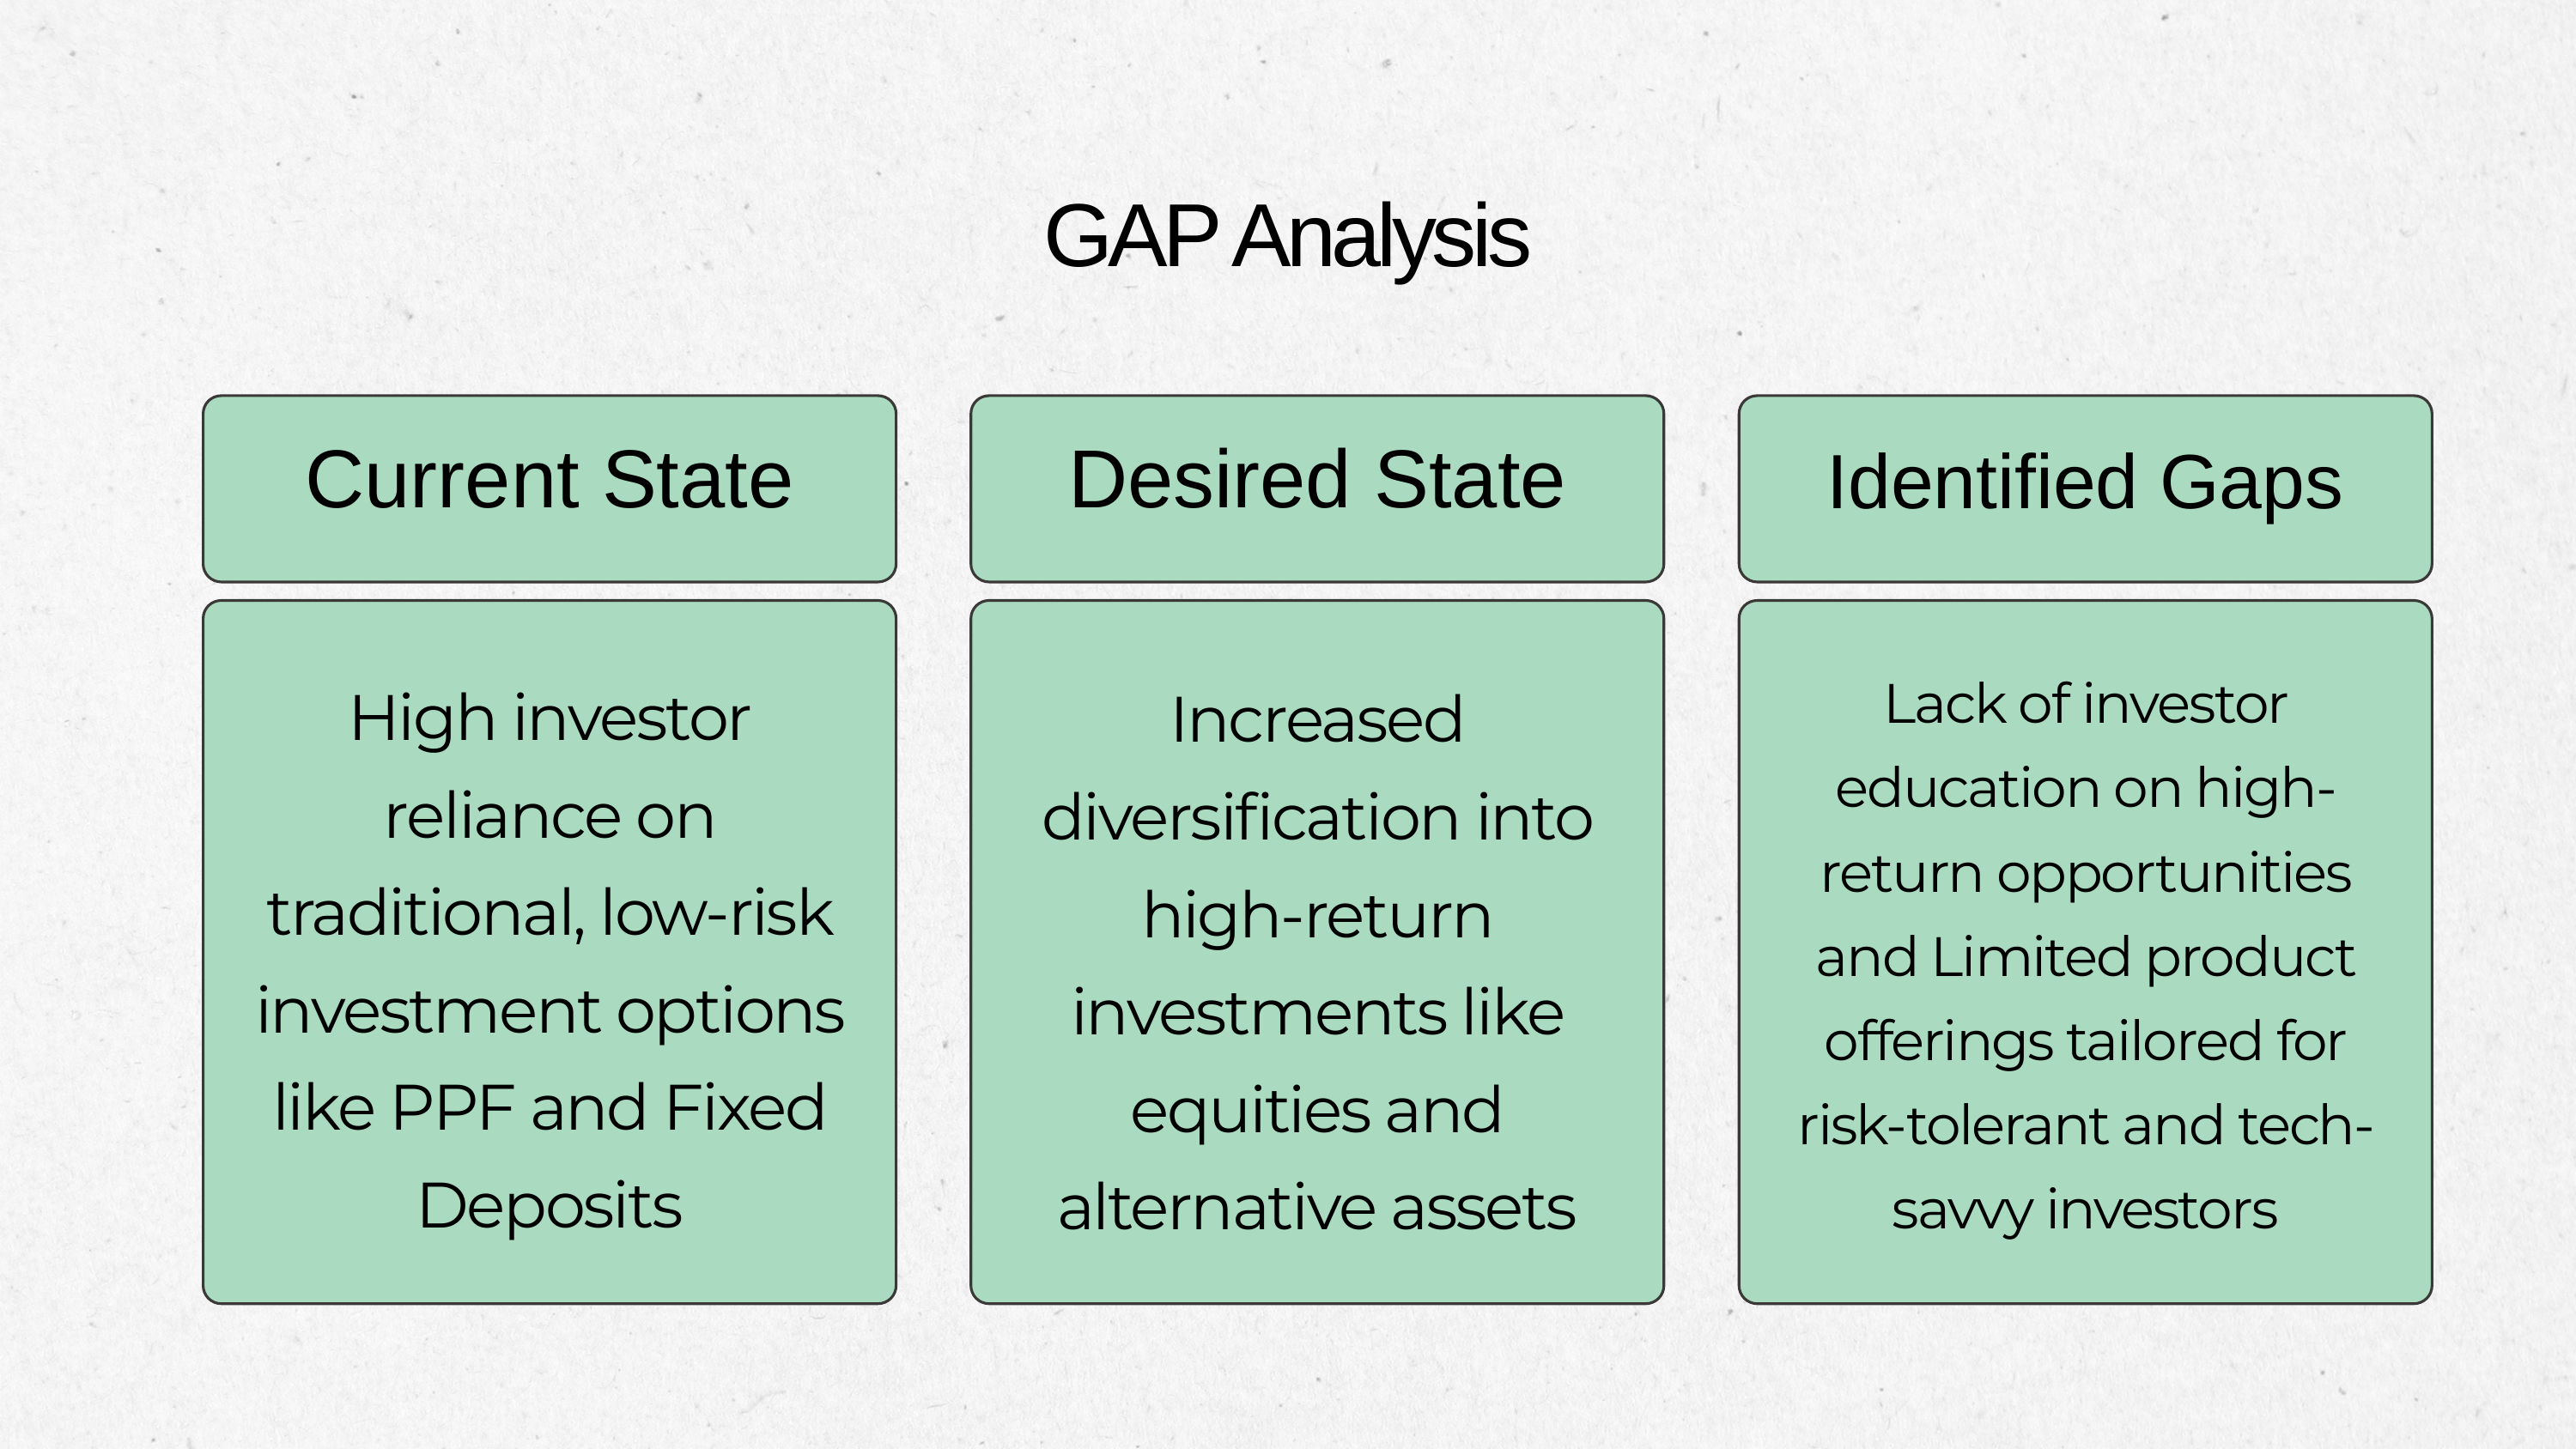

GAP Analysis

Current State
Desired State
Identified Gaps

Lack of investor education on high-return opportunities and Limited product offerings tailored for risk-tolerant and tech-savvy investors
High investor reliance on traditional, low-risk investment options like PPF and Fixed Deposits
Increased diversification into high-return investments like equities and alternative assets